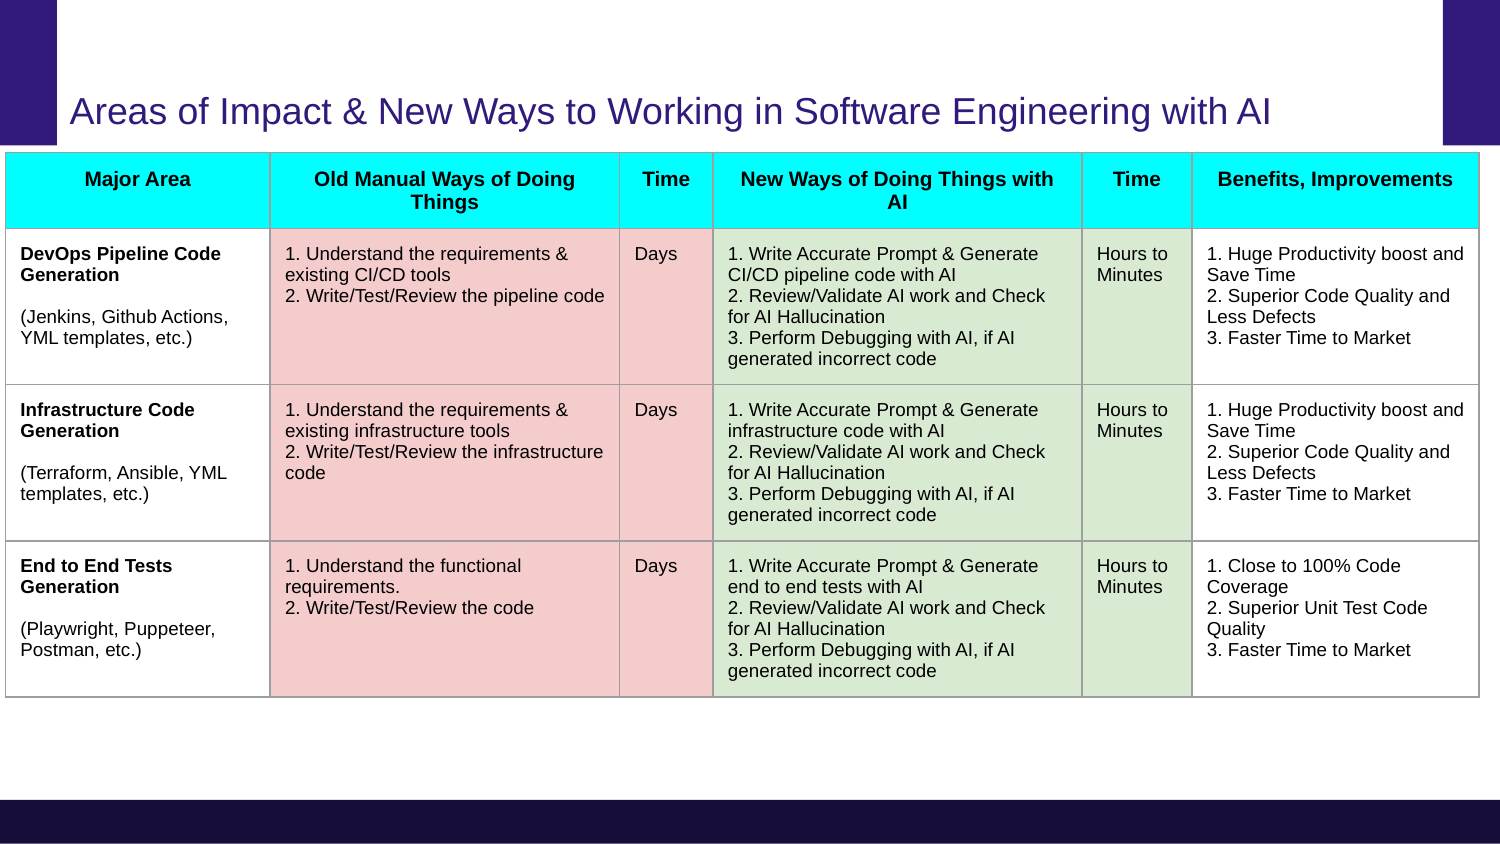

# Areas of Impact & New Ways to Working in Software Engineering with AI
| Major Area | Old Manual Ways of Doing Things | Time | New Ways of Doing Things with AI | Time | Benefits, Improvements |
| --- | --- | --- | --- | --- | --- |
| DevOps Pipeline Code Generation (Jenkins, Github Actions, YML templates, etc.) | 1. Understand the requirements & existing CI/CD tools 2. Write/Test/Review the pipeline code | Days | 1. Write Accurate Prompt & Generate CI/CD pipeline code with AI 2. Review/Validate AI work and Check for AI Hallucination 3. Perform Debugging with AI, if AI generated incorrect code | Hours to Minutes | 1. Huge Productivity boost and Save Time 2. Superior Code Quality and Less Defects 3. Faster Time to Market |
| Infrastructure Code Generation (Terraform, Ansible, YML templates, etc.) | 1. Understand the requirements & existing infrastructure tools 2. Write/Test/Review the infrastructure code | Days | 1. Write Accurate Prompt & Generate infrastructure code with AI 2. Review/Validate AI work and Check for AI Hallucination 3. Perform Debugging with AI, if AI generated incorrect code | Hours to Minutes | 1. Huge Productivity boost and Save Time 2. Superior Code Quality and Less Defects 3. Faster Time to Market |
| End to End Tests Generation (Playwright, Puppeteer, Postman, etc.) | 1. Understand the functional requirements. 2. Write/Test/Review the code | Days | 1. Write Accurate Prompt & Generate end to end tests with AI 2. Review/Validate AI work and Check for AI Hallucination 3. Perform Debugging with AI, if AI generated incorrect code | Hours to Minutes | 1. Close to 100% Code Coverage 2. Superior Unit Test Code Quality 3. Faster Time to Market |